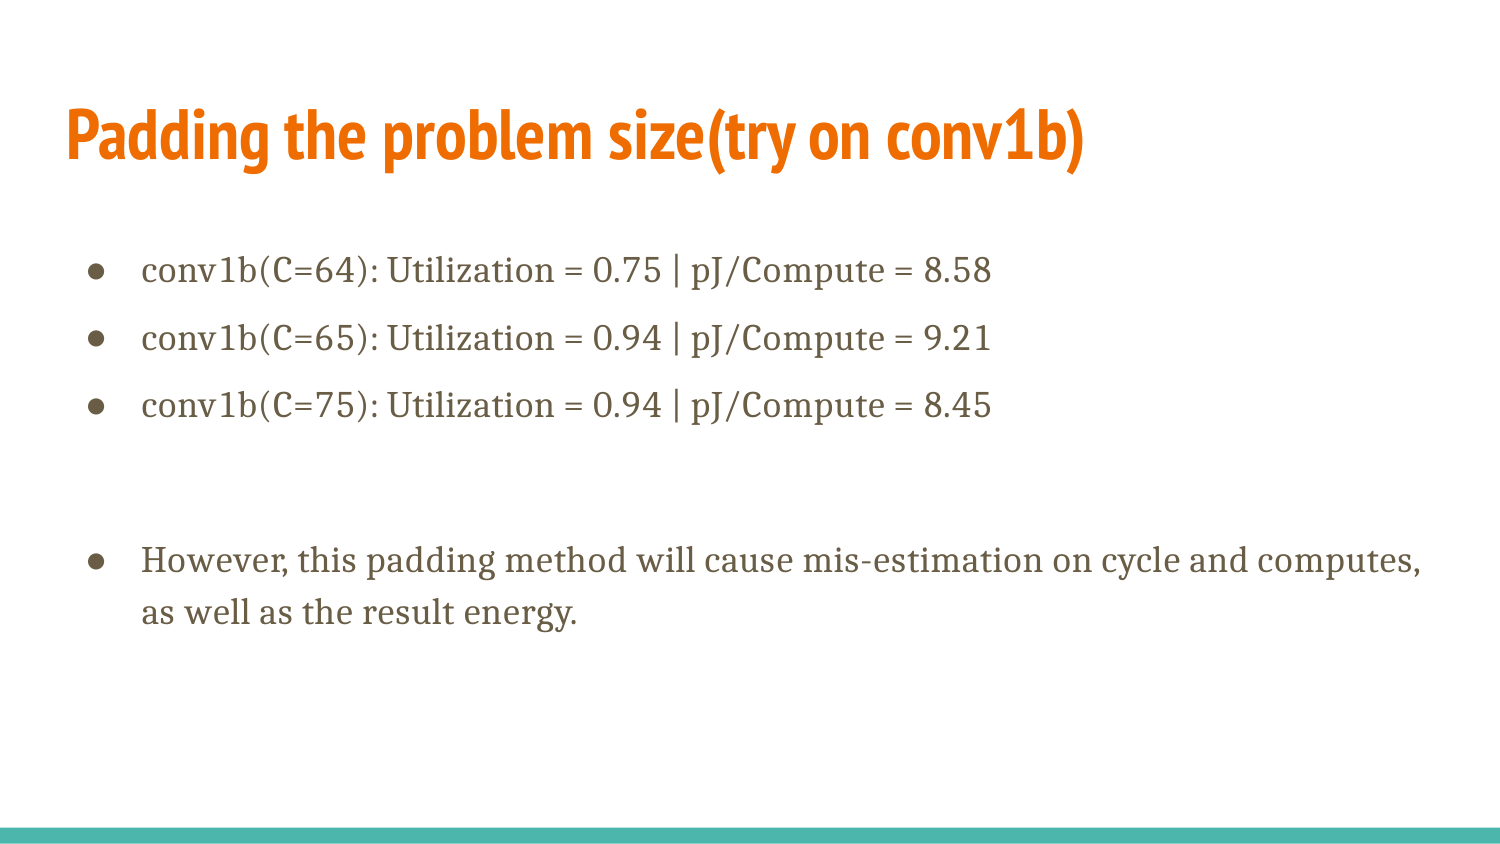

# Padding the problem size(try on conv1b)
conv1b(C=64): Utilization = 0.75 | pJ/Compute = 8.58
conv1b(C=65): Utilization = 0.94 | pJ/Compute = 9.21
conv1b(C=75): Utilization = 0.94 | pJ/Compute = 8.45

However, this padding method will cause mis-estimation on cycle and computes, as well as the result energy.